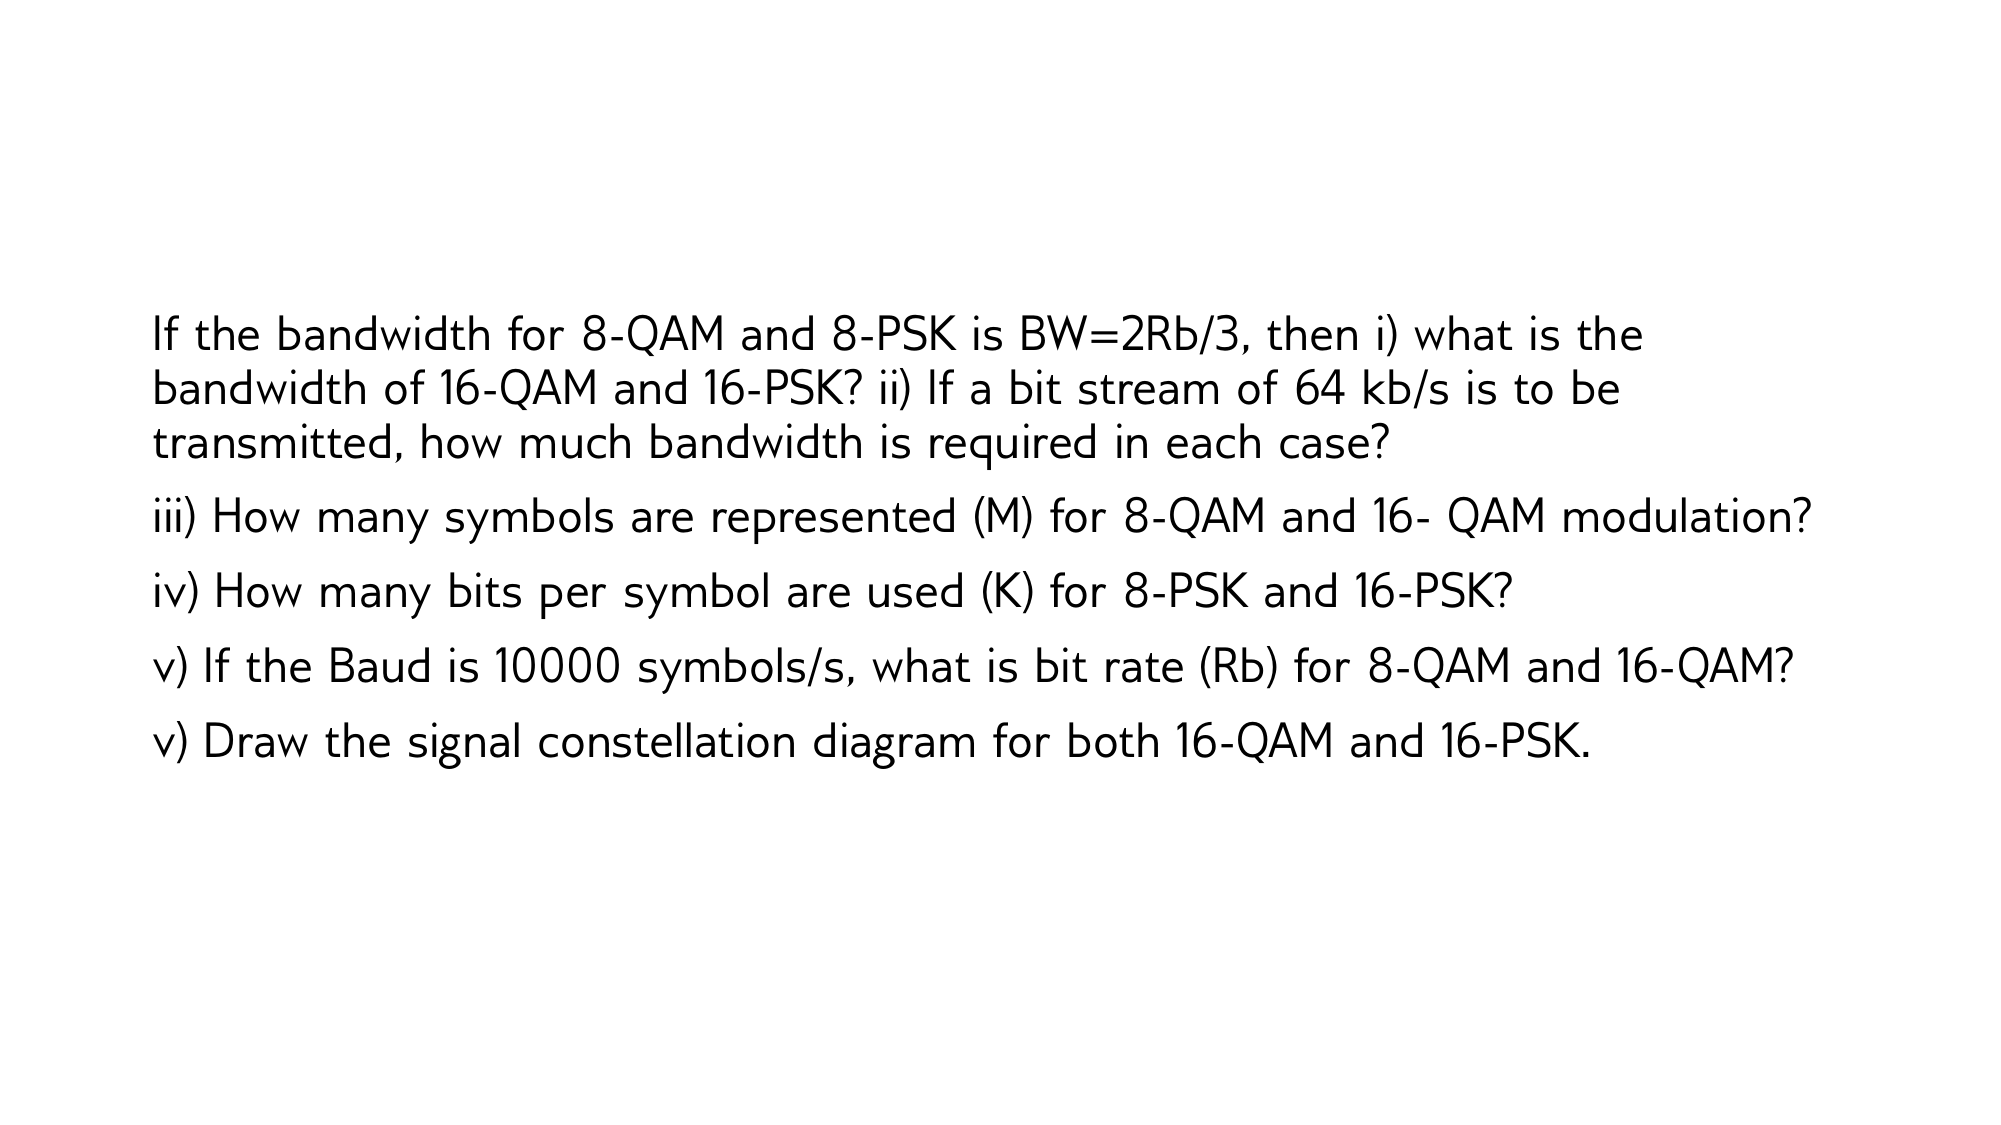

If the bandwidth for 8-QAM and 8-PSK is BW=2Rb/3, then i) what is the bandwidth of 16-QAM and 16-PSK? ii) If a bit stream of 64 kb/s is to be transmitted, how much bandwidth is required in each case?
iii) How many symbols are represented (M) for 8-QAM and 16- QAM modulation?
iv) How many bits per symbol are used (K) for 8-PSK and 16-PSK?
v) If the Baud is 10000 symbols/s, what is bit rate (Rb) for 8-QAM and 16-QAM?
v) Draw the signal constellation diagram for both 16-QAM and 16-PSK.